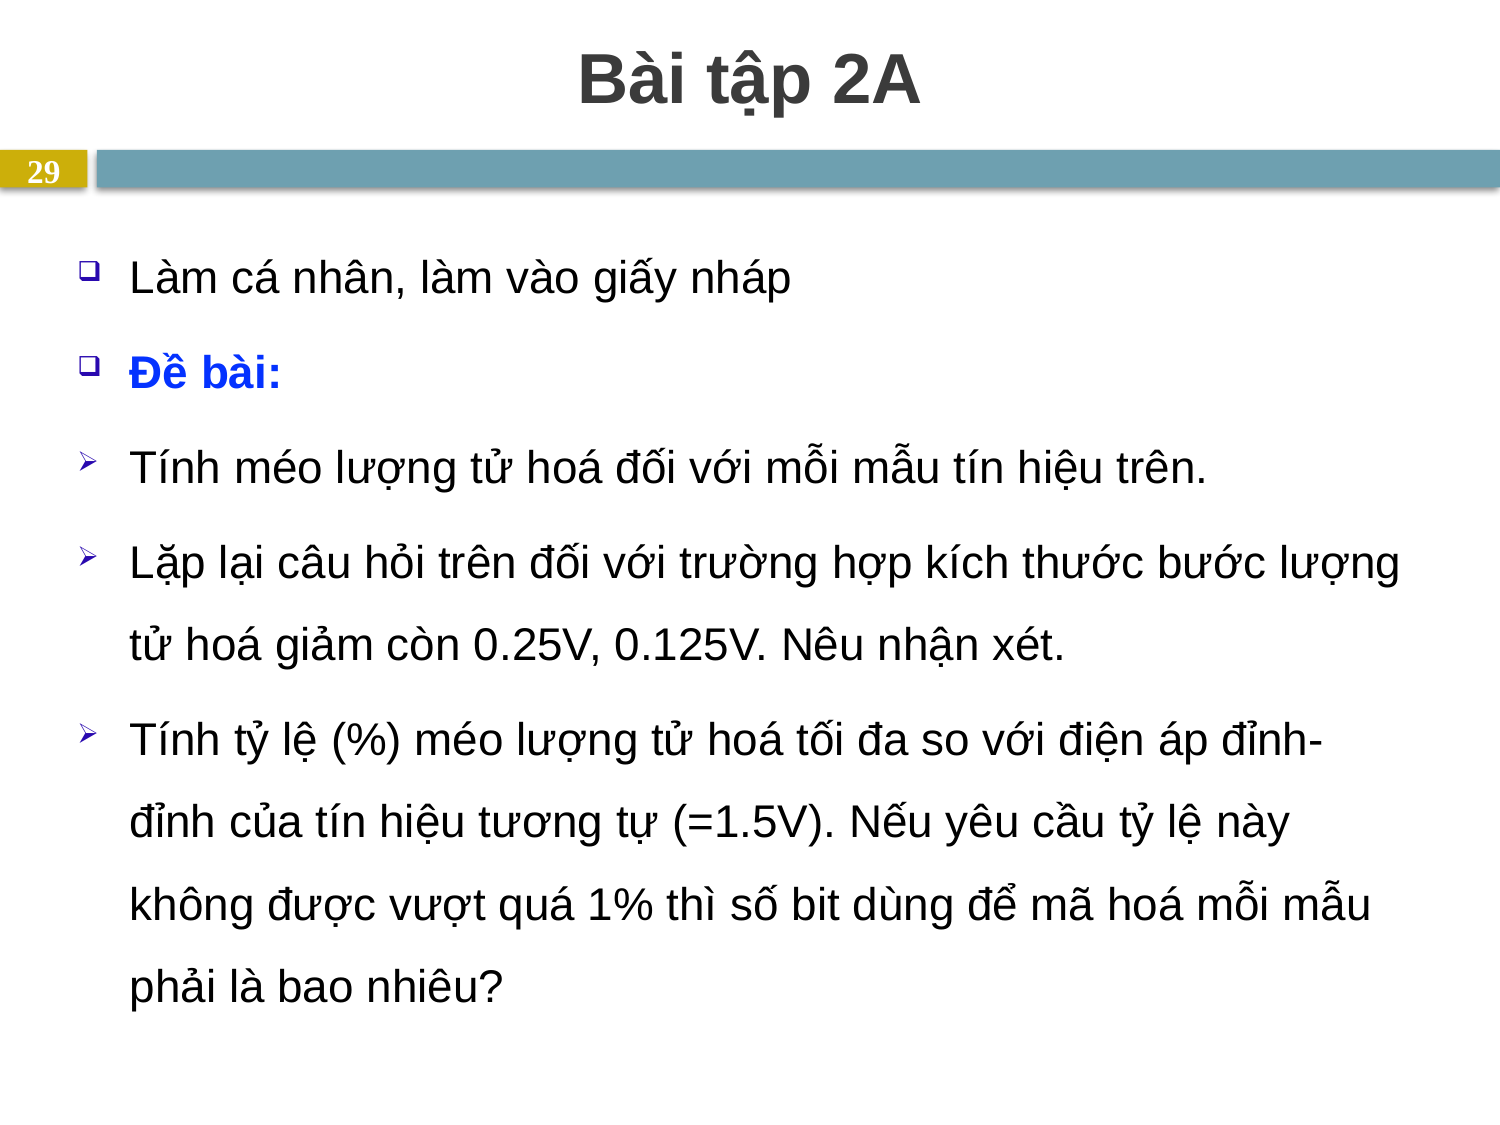

# Bài tập 2A
29
Làm cá nhân, làm vào giấy nháp
Đề bài:
Tính méo lượng tử hoá đối với mỗi mẫu tín hiệu trên.
Lặp lại câu hỏi trên đối với trường hợp kích thước bước lượng tử hoá giảm còn 0.25V, 0.125V. Nêu nhận xét.
Tính tỷ lệ (%) méo lượng tử hoá tối đa so với điện áp đỉnh-đỉnh của tín hiệu tương tự (=1.5V). Nếu yêu cầu tỷ lệ này không được vượt quá 1% thì số bit dùng để mã hoá mỗi mẫu phải là bao nhiêu?